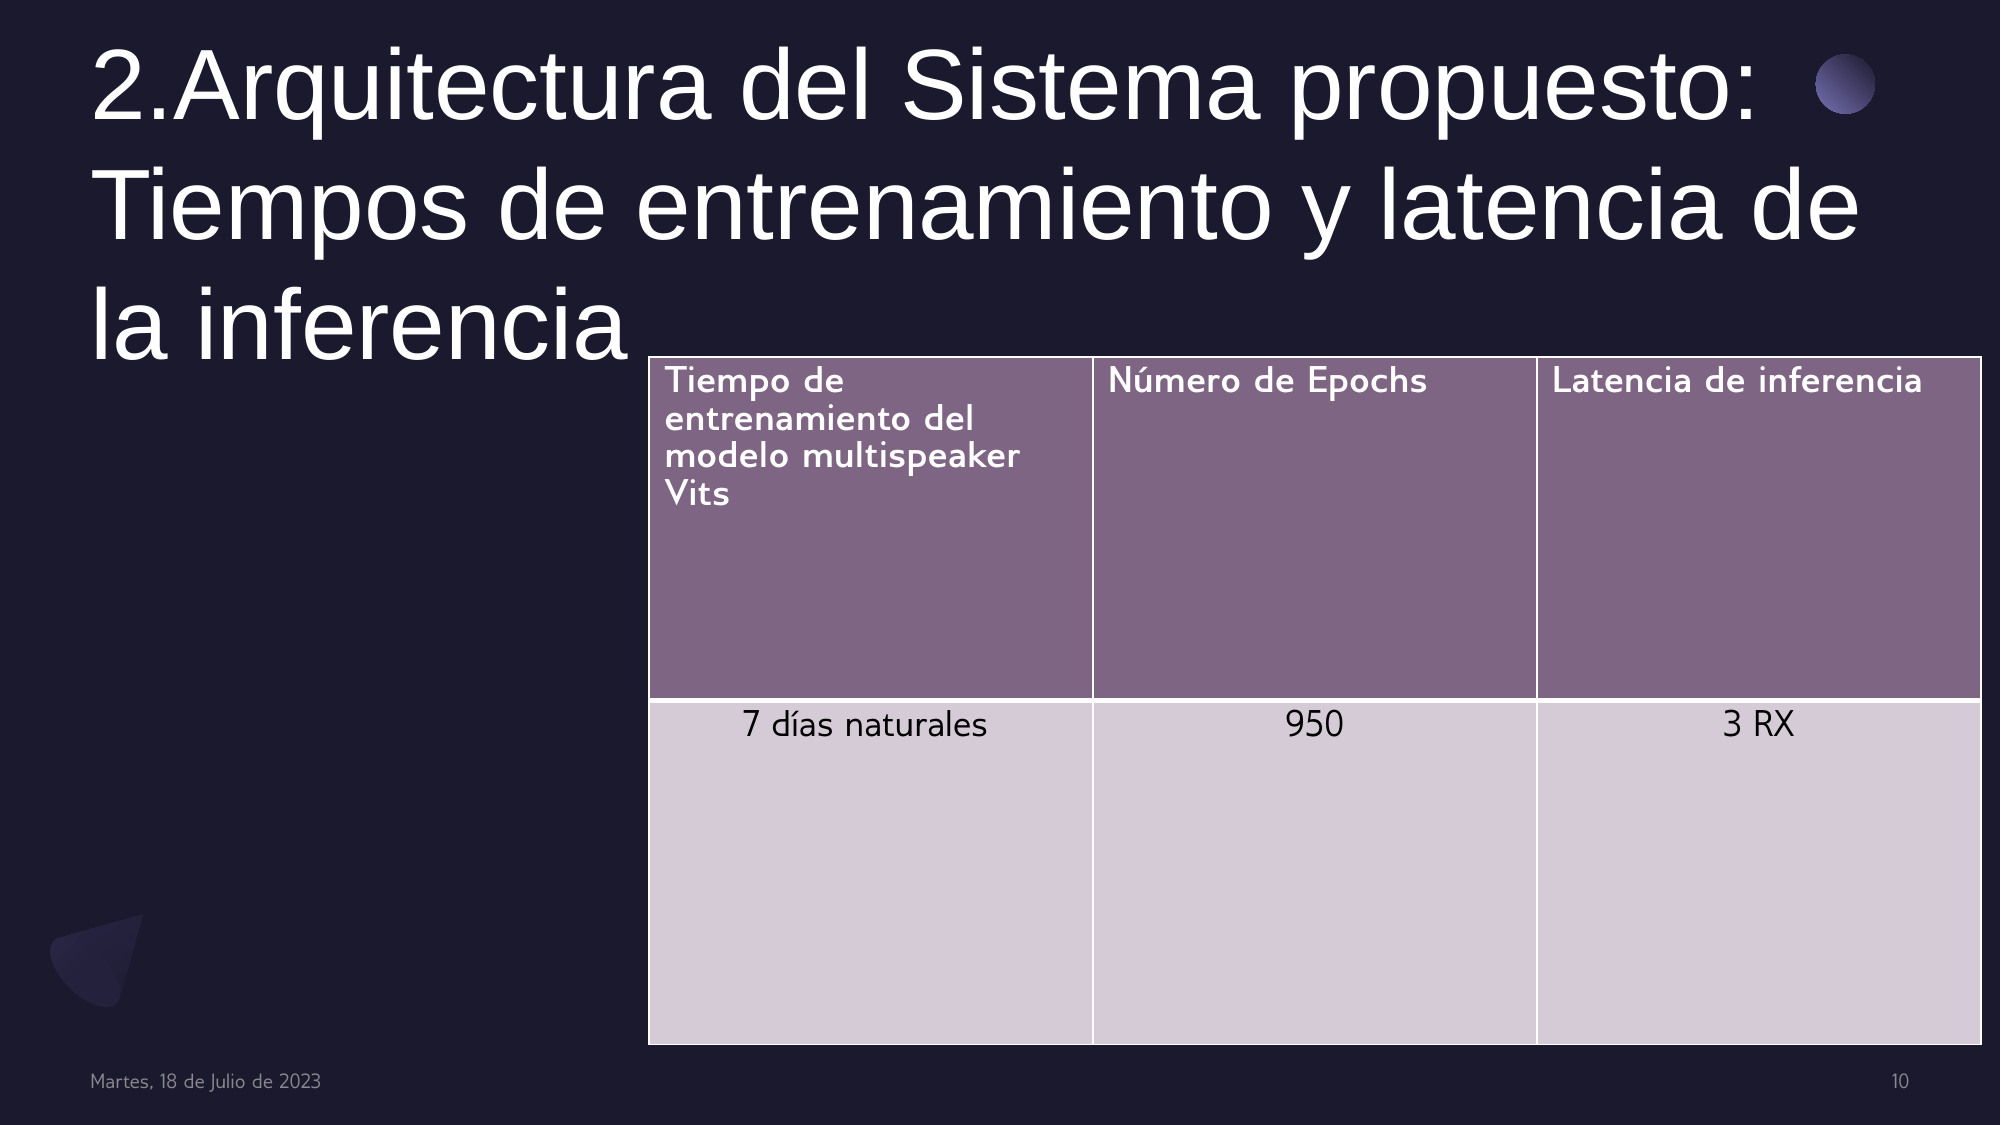

# 2.Arquitectura del Sistema propuesto: Tiempos de entrenamiento y latencia de la inferencia
| Tiempo de entrenamiento del modelo multispeaker Vits | Número de Epochs | Latencia de inferencia |
| --- | --- | --- |
| 7 días naturales | 950 | 3 RX |
Martes, 18 de Julio de 2023
10